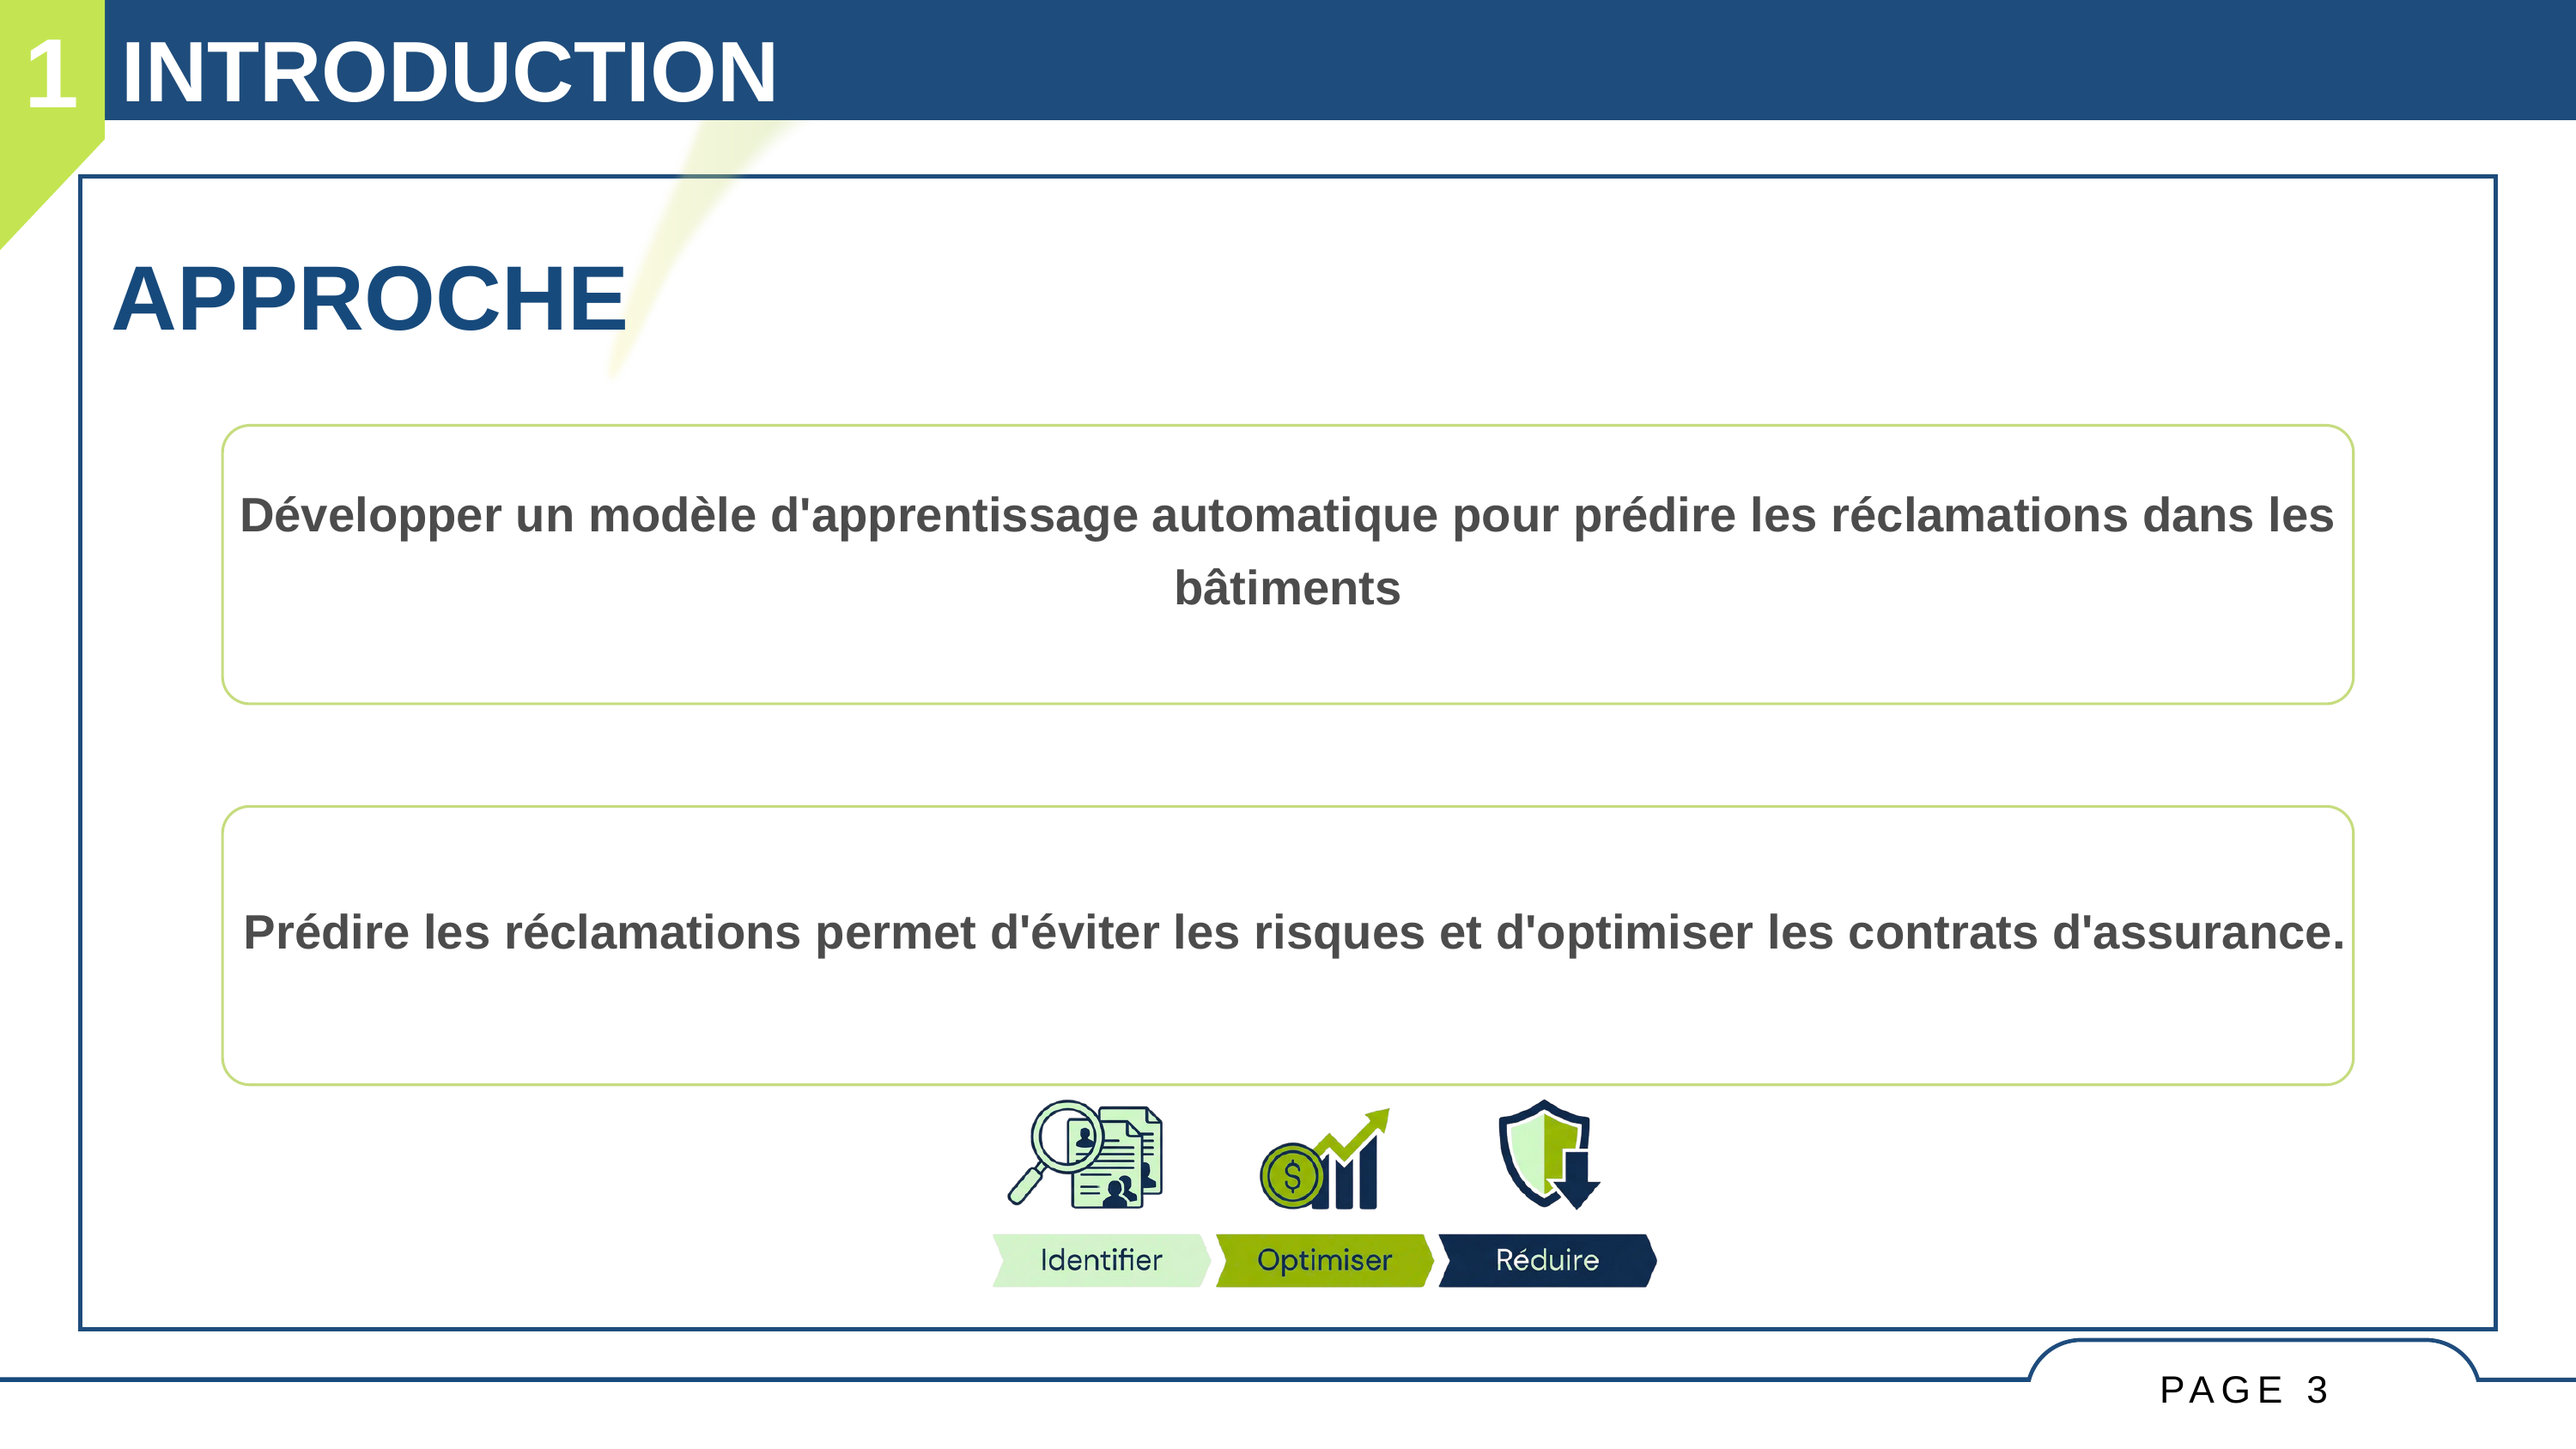

1

INTRODUCTION

APPROCHE

Développer un modèle d'apprentissage automatique pour prédire les réclamations dans les bâtiments

 Prédire les réclamations permet d'éviter les risques et d'optimiser les contrats d'assurance.

PAGE 3